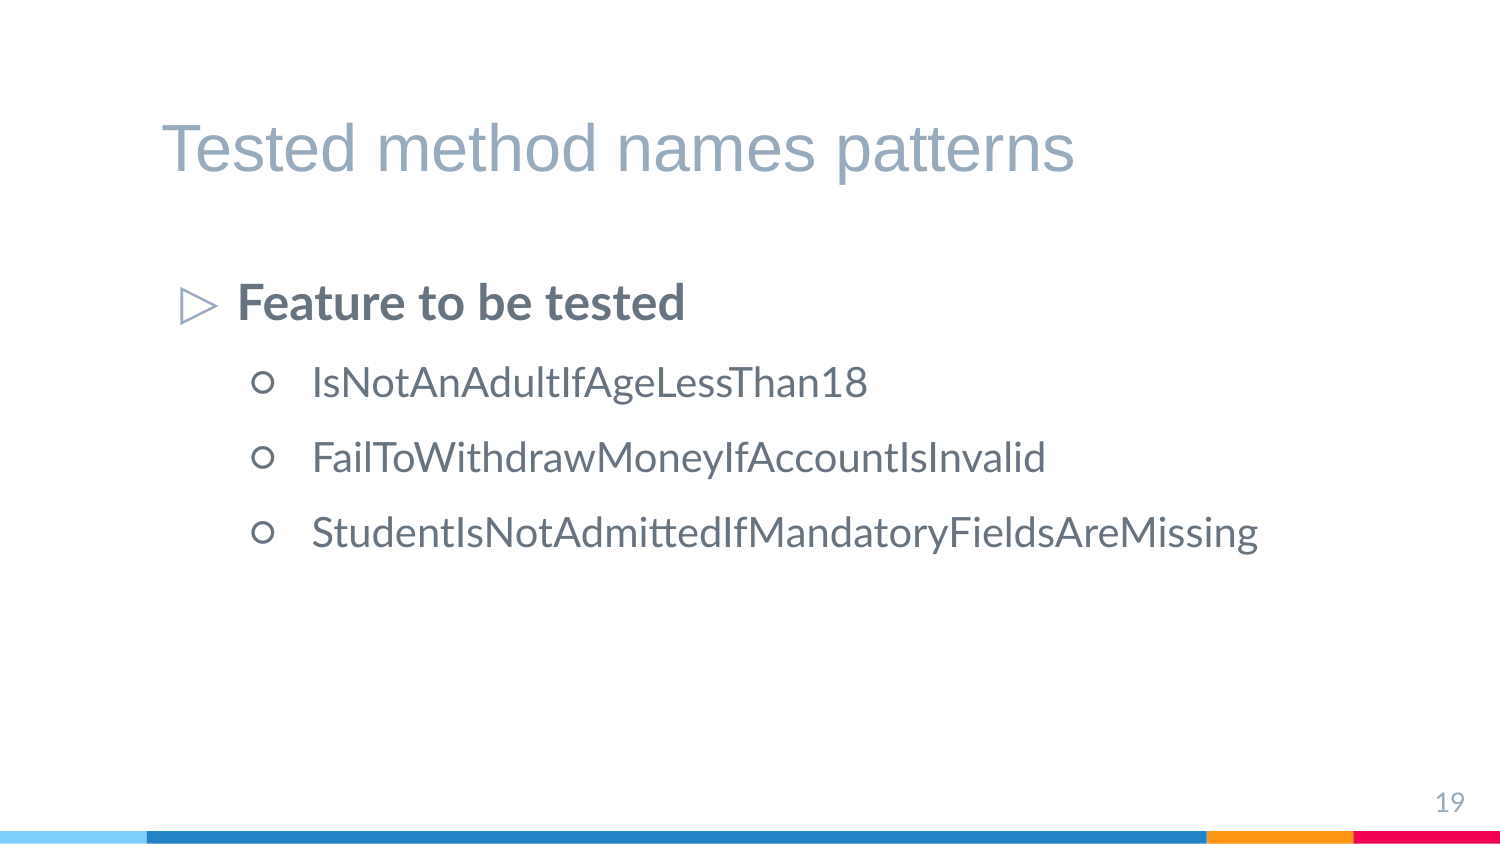

# Tested method names patterns
Feature to be tested
IsNotAnAdultIfAgeLessThan18
FailToWithdrawMoneyIfAccountIsInvalid
StudentIsNotAdmittedIfMandatoryFieldsAreMissing

19